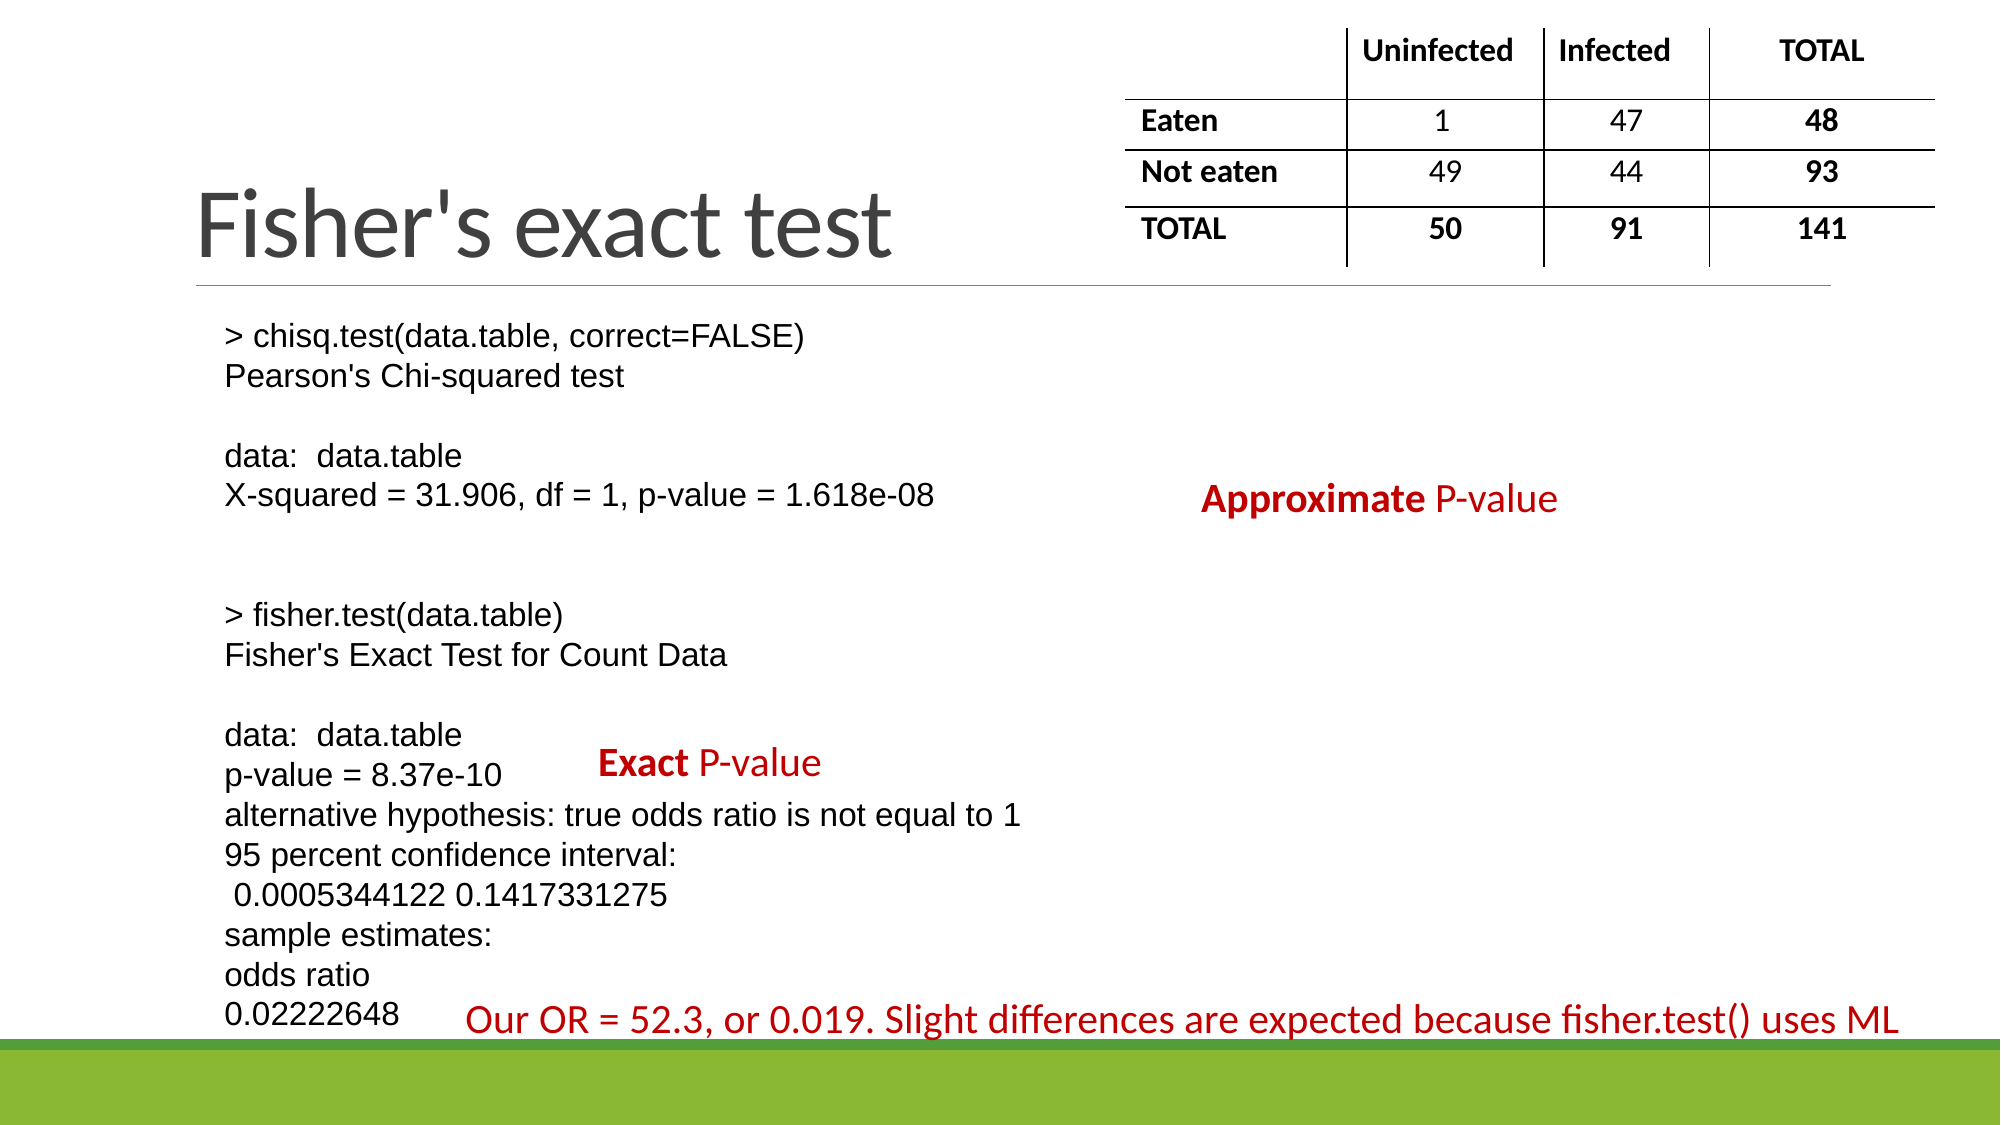

|  | Uninfected | Infected | TOTAL |
| --- | --- | --- | --- |
| Eaten | 1 | 47 | 48 |
| Not eaten | 49 | 44 | 93 |
| TOTAL | 50 | 91 | 141 |
# Fisher's exact test
> chisq.test(data.table, correct=FALSE)
Pearson's Chi-squared test

data:  data.table
X-squared = 31.906, df = 1, p-value = 1.618e-08

> fisher.test(data.table)
Fisher's Exact Test for Count Data
data:  data.table
p-value = 8.37e-10
alternative hypothesis: true odds ratio is not equal to 1
95 percent confidence interval:
 0.0005344122 0.1417331275
sample estimates:
odds ratio
0.02222648

Approximate P-value
Exact P-value
Our OR = 52.3, or 0.019. Slight differences are expected because fisher.test() uses ML